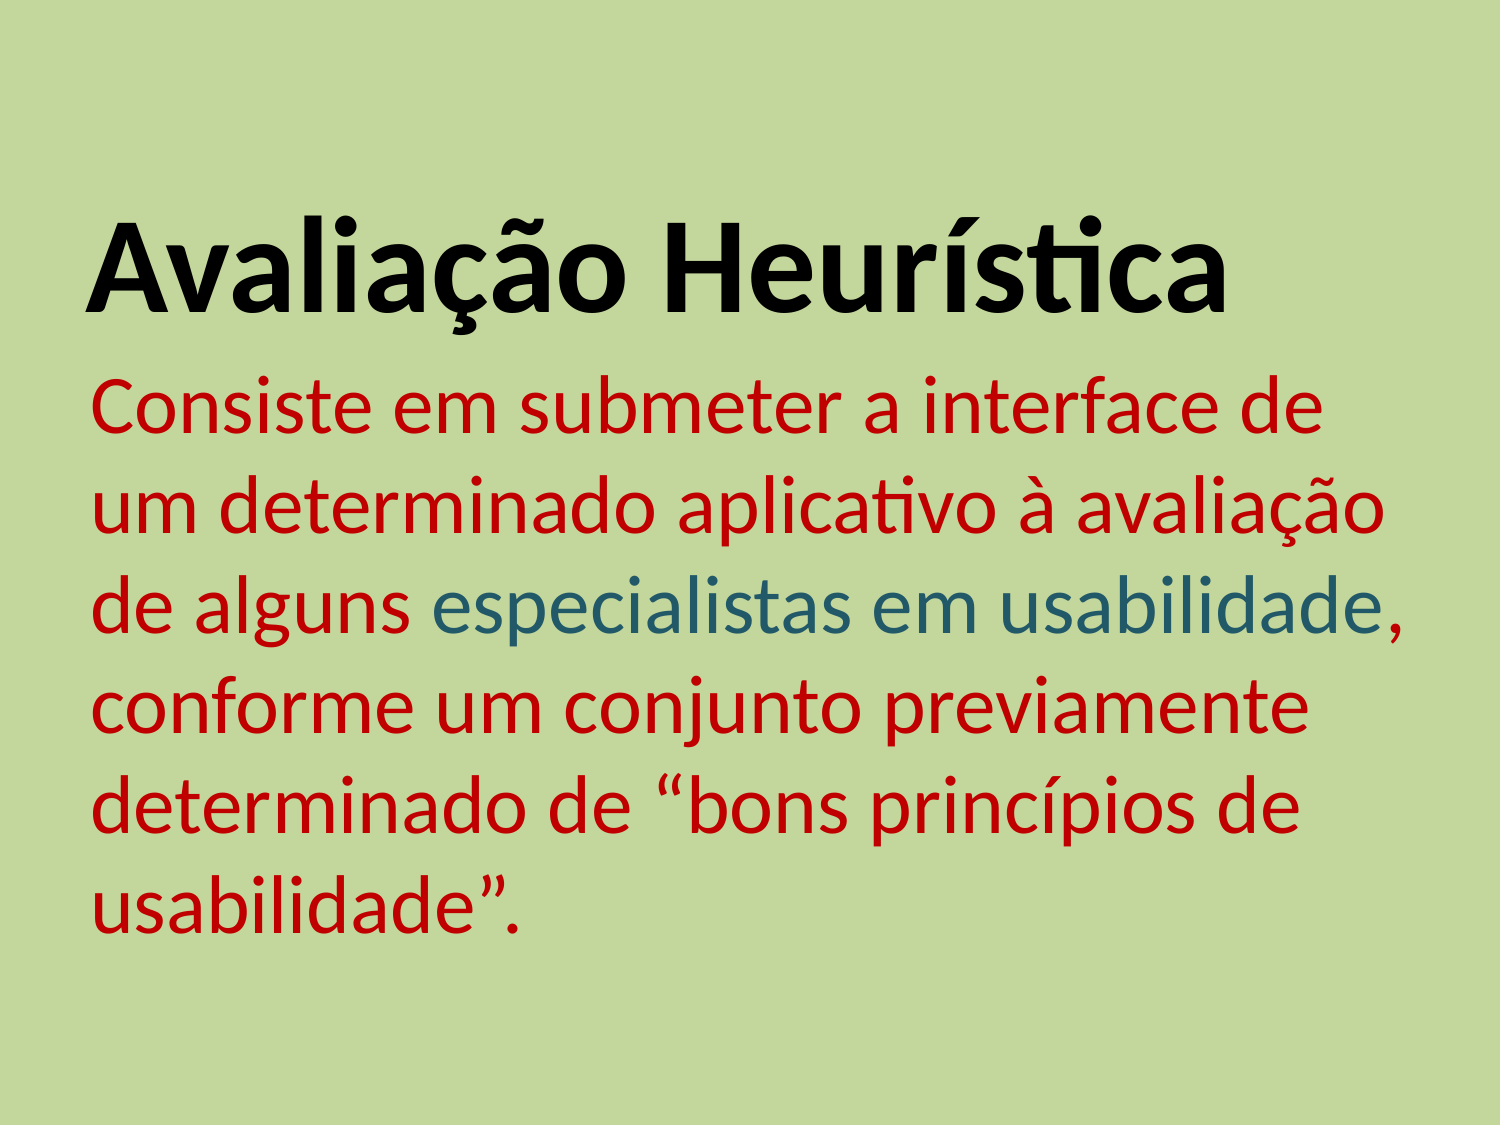

Avaliação Heurística
# Consiste em submeter a interface de um determinado aplicativo à avaliação de alguns especialistas em usabilidade, conforme um conjunto previamente determinado de “bons princípios de usabilidade”.